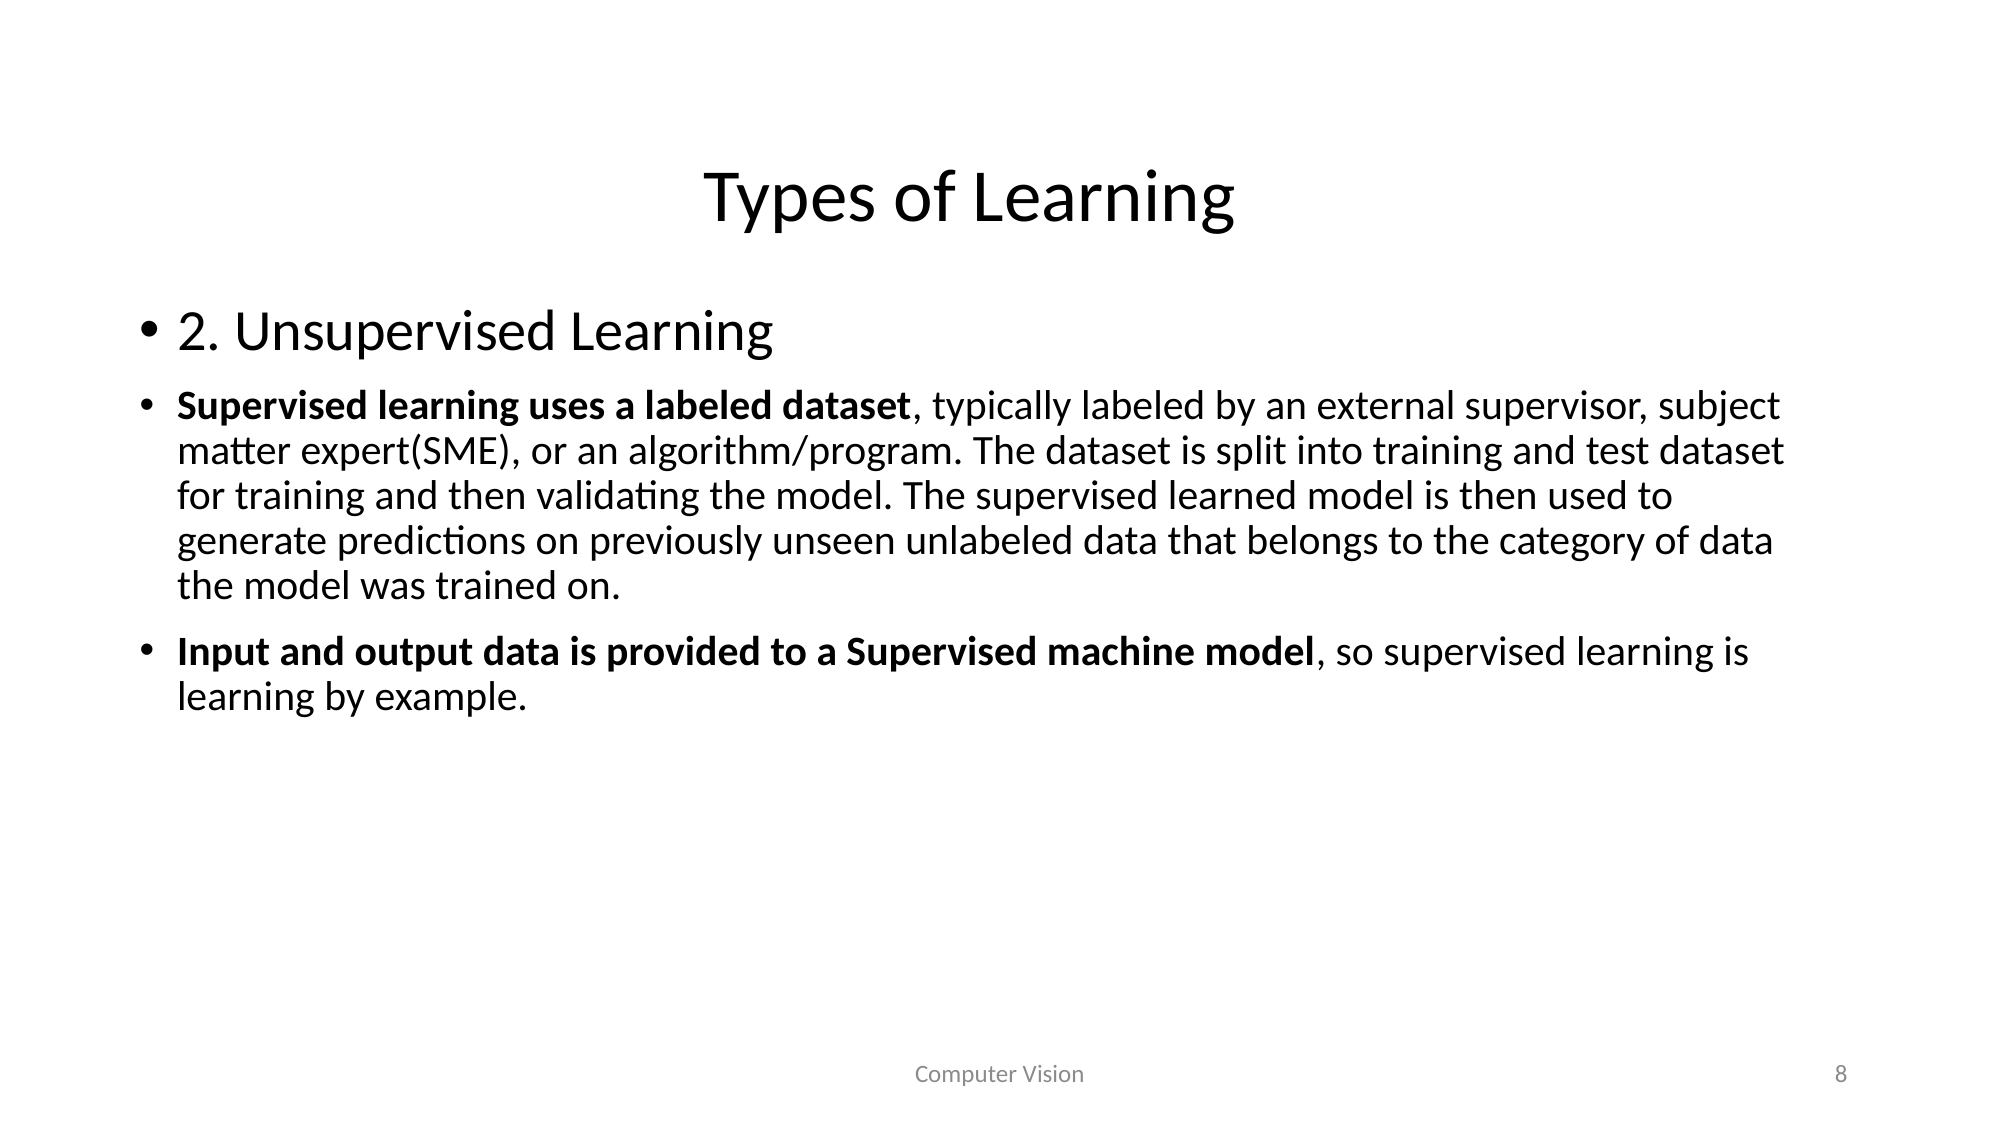

# Types of Learning
2. Unsupervised Learning
Supervised learning uses a labeled dataset, typically labeled by an external supervisor, subject matter expert(SME), or an algorithm/program. The dataset is split into training and test dataset for training and then validating the model. The supervised learned model is then used to generate predictions on previously unseen unlabeled data that belongs to the category of data the model was trained on.
Input and output data is provided to a Supervised machine model, so supervised learning is learning by example.

Computer Vision
8